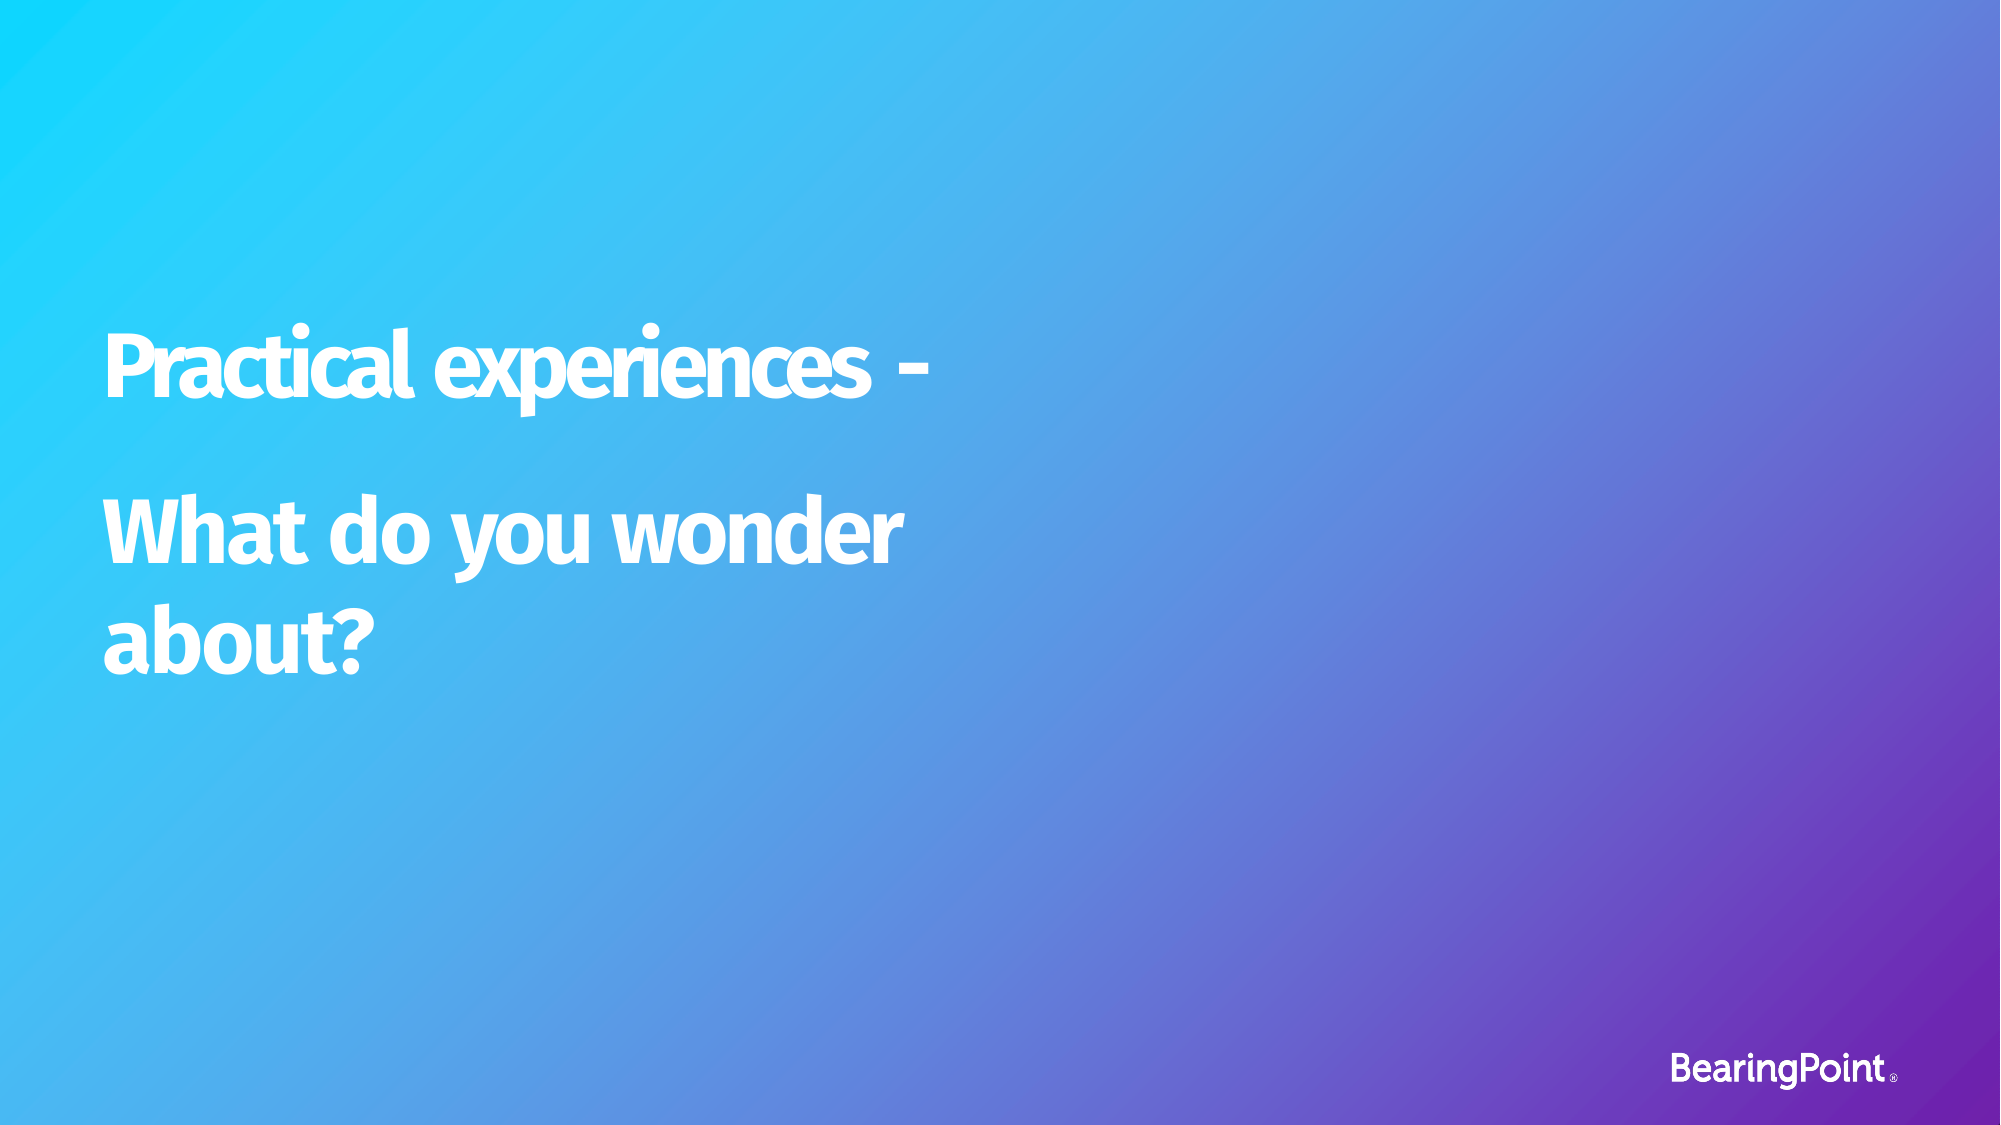

Practical experiences -
What do you wonder about?